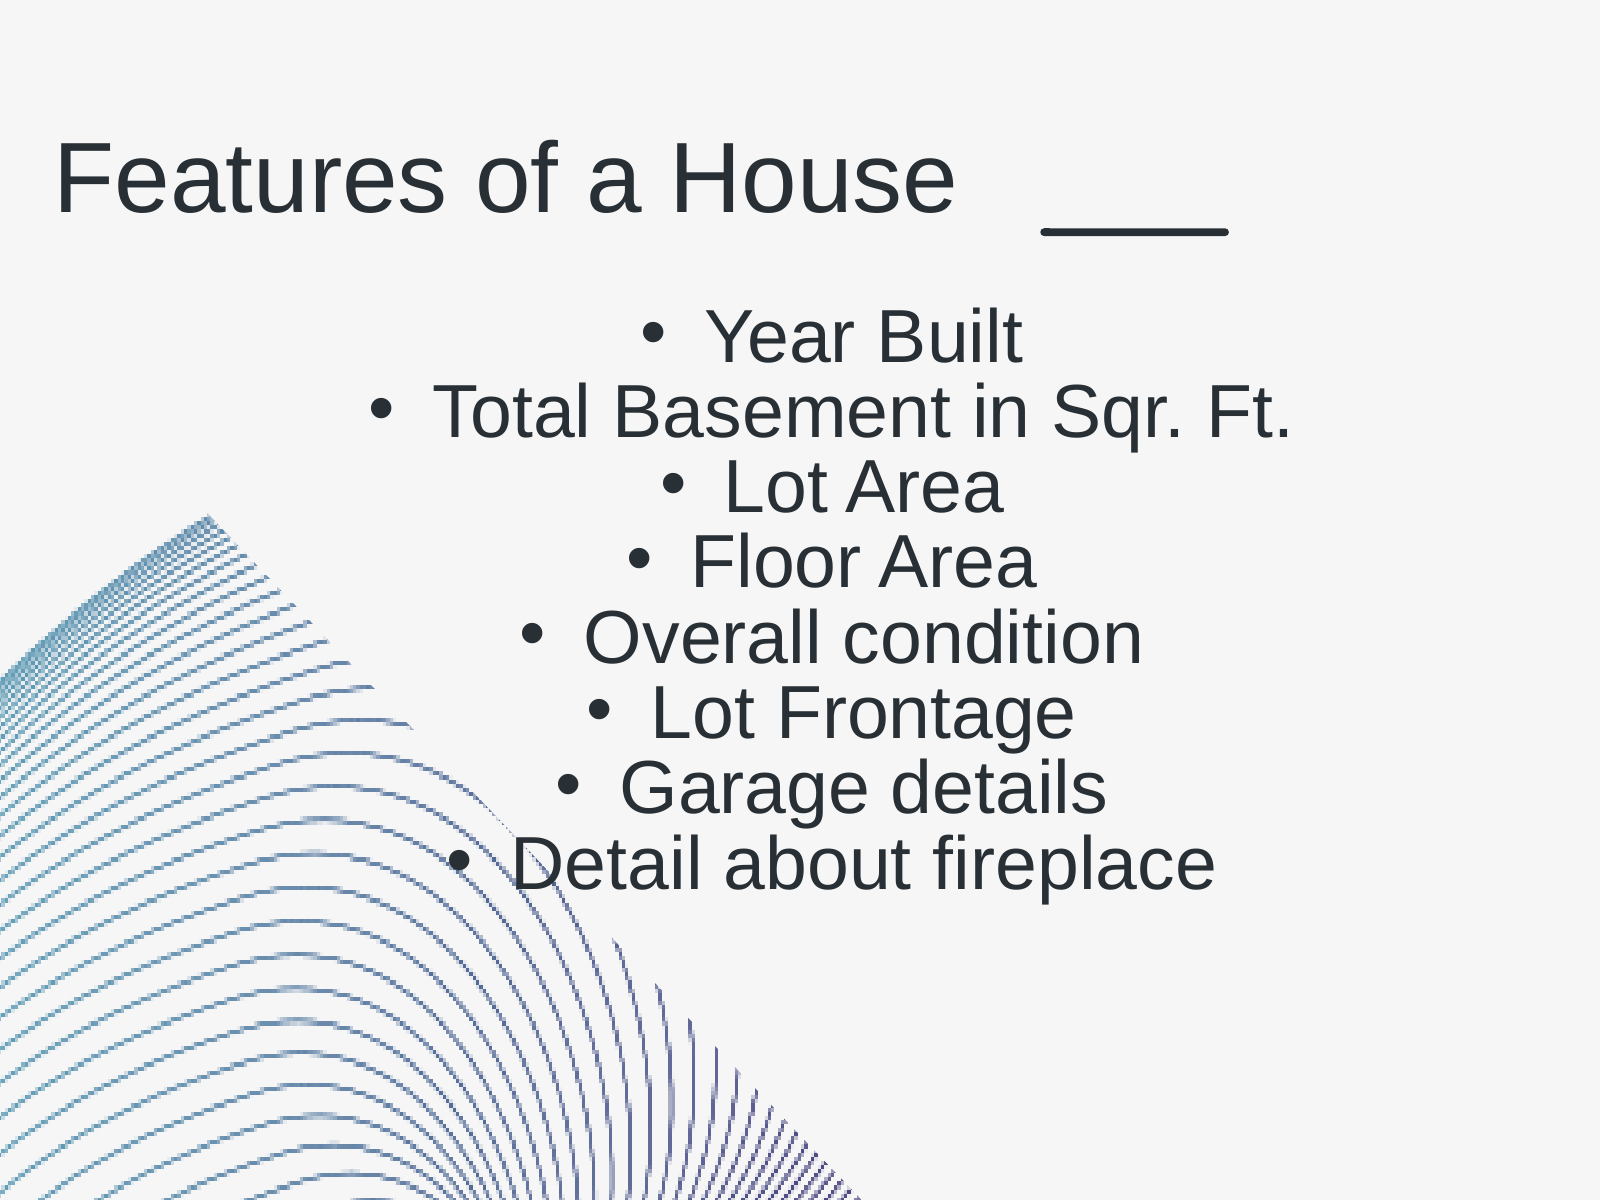

Features of a House

Year Built
Total Basement in Sqr. Ft.
Lot Area
Floor Area
Overall condition
Lot Frontage
Garage details
Detail about fireplace